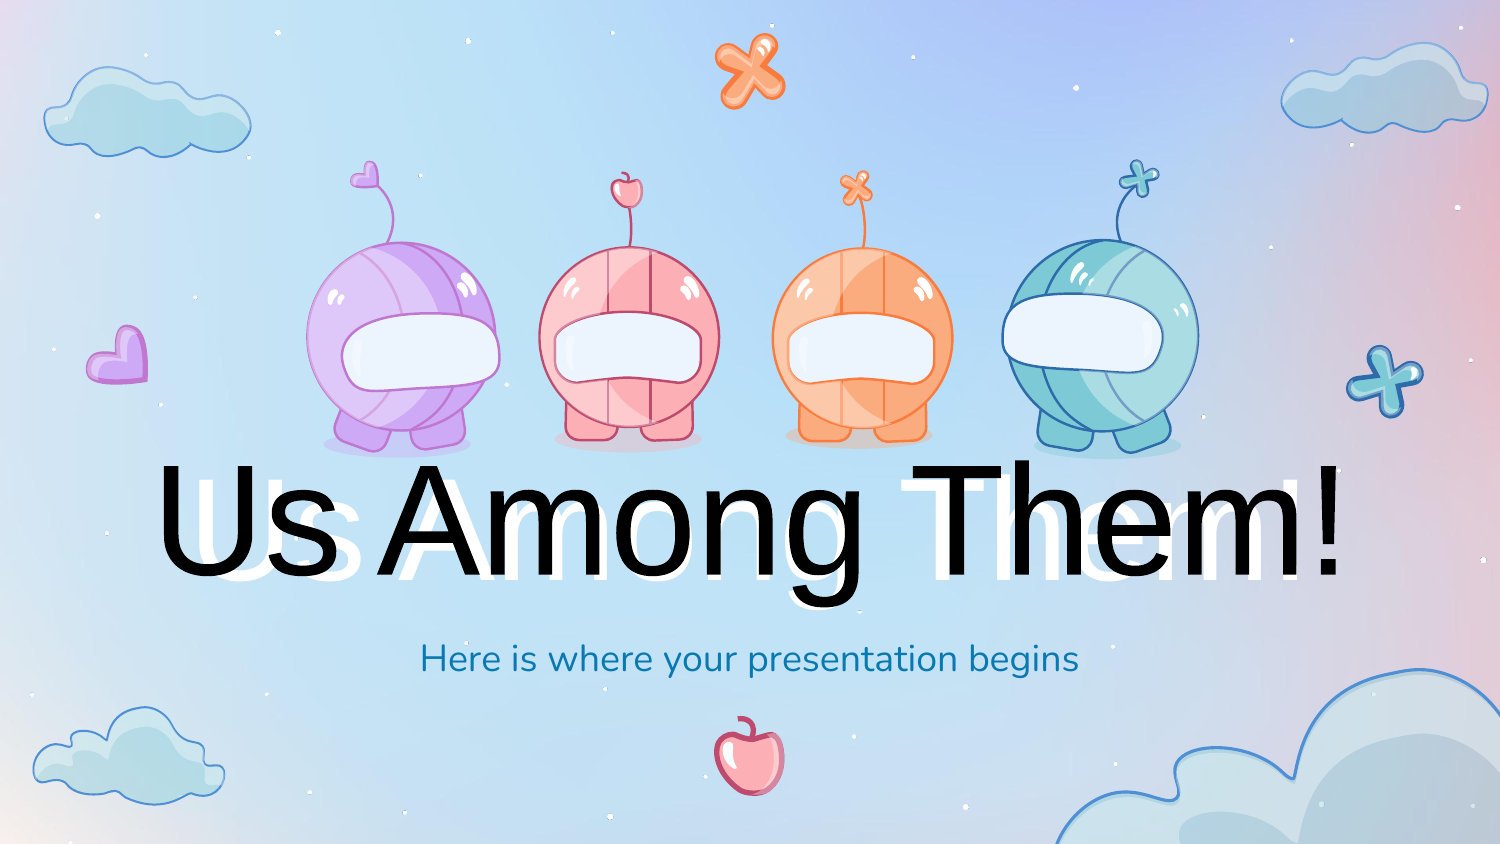

# Us Among Them!
Us Among Them!
Here is where your presentation begins